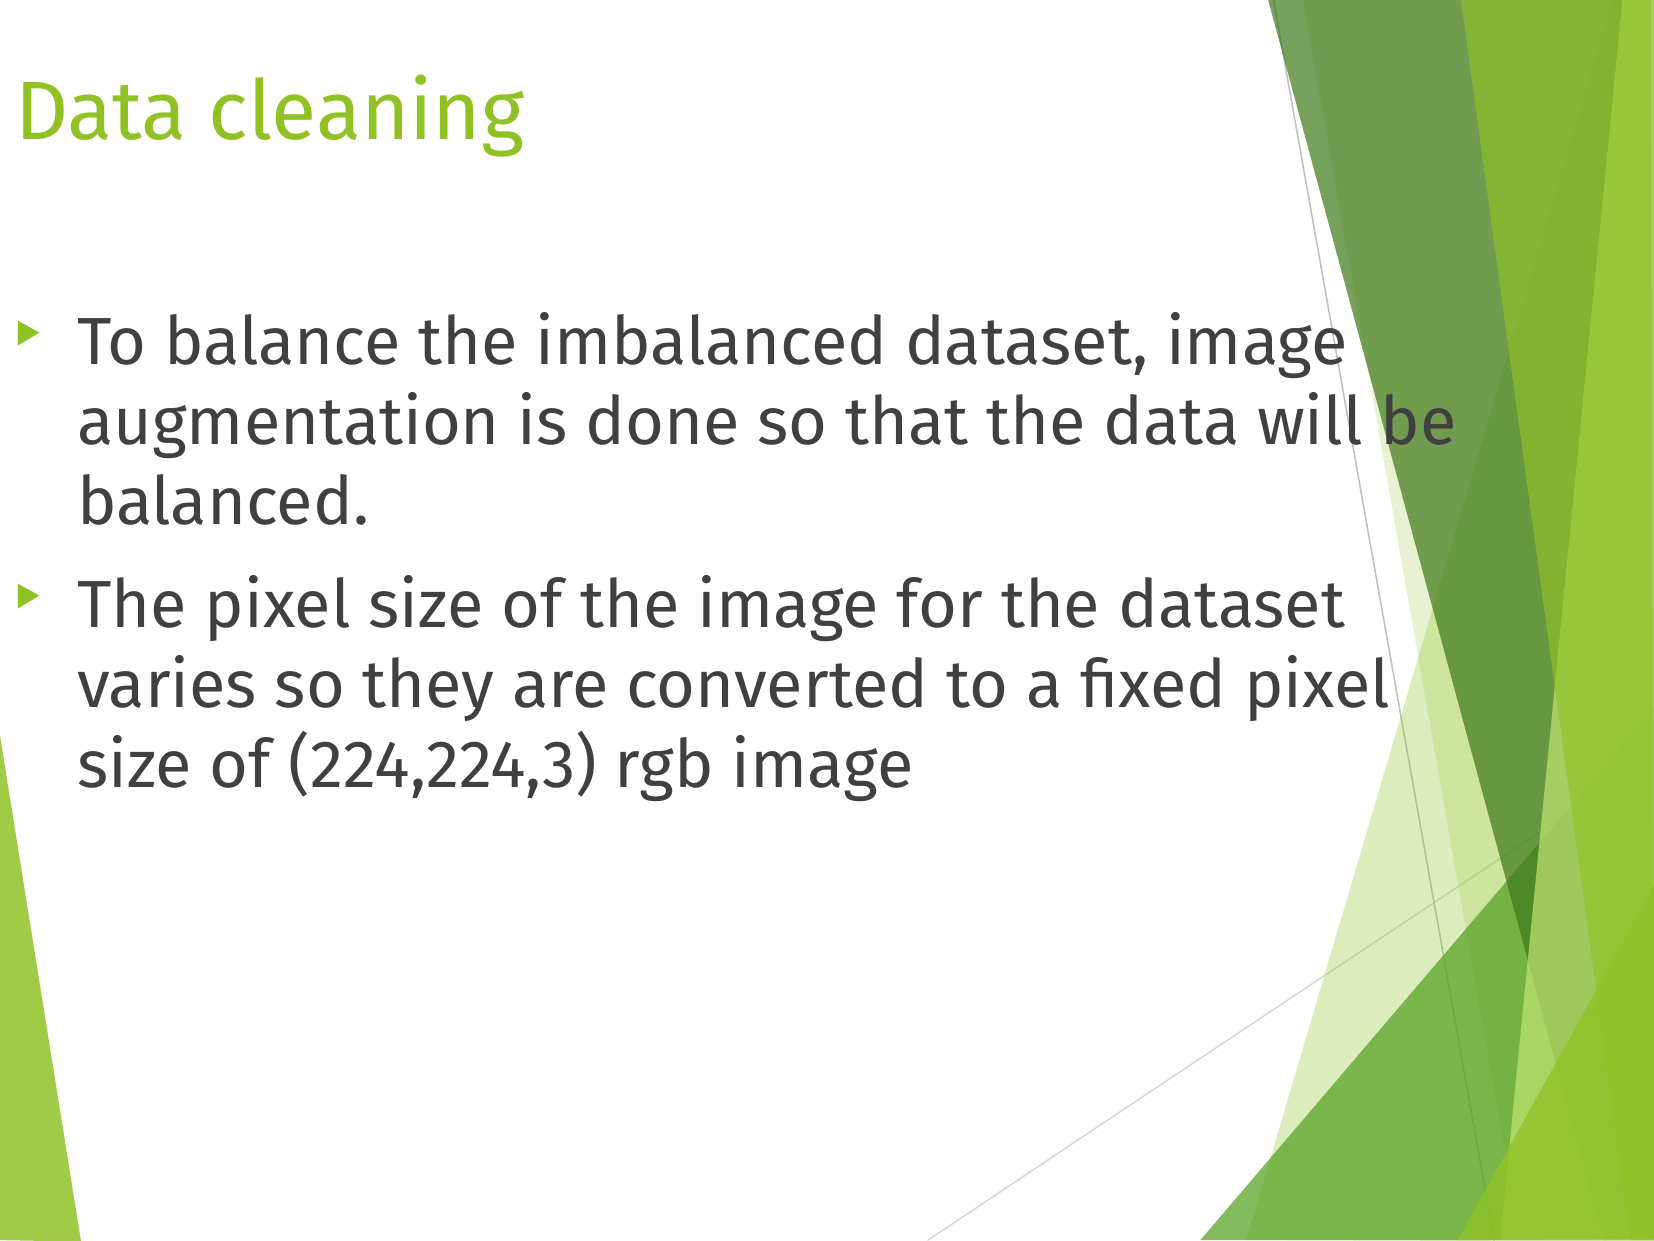

Data cleaning
To balance the imbalanced dataset, image augmentation is done so that the data will be balanced.
The pixel size of the image for the dataset varies so they are converted to a fixed pixel size of (224,224,3) rgb image